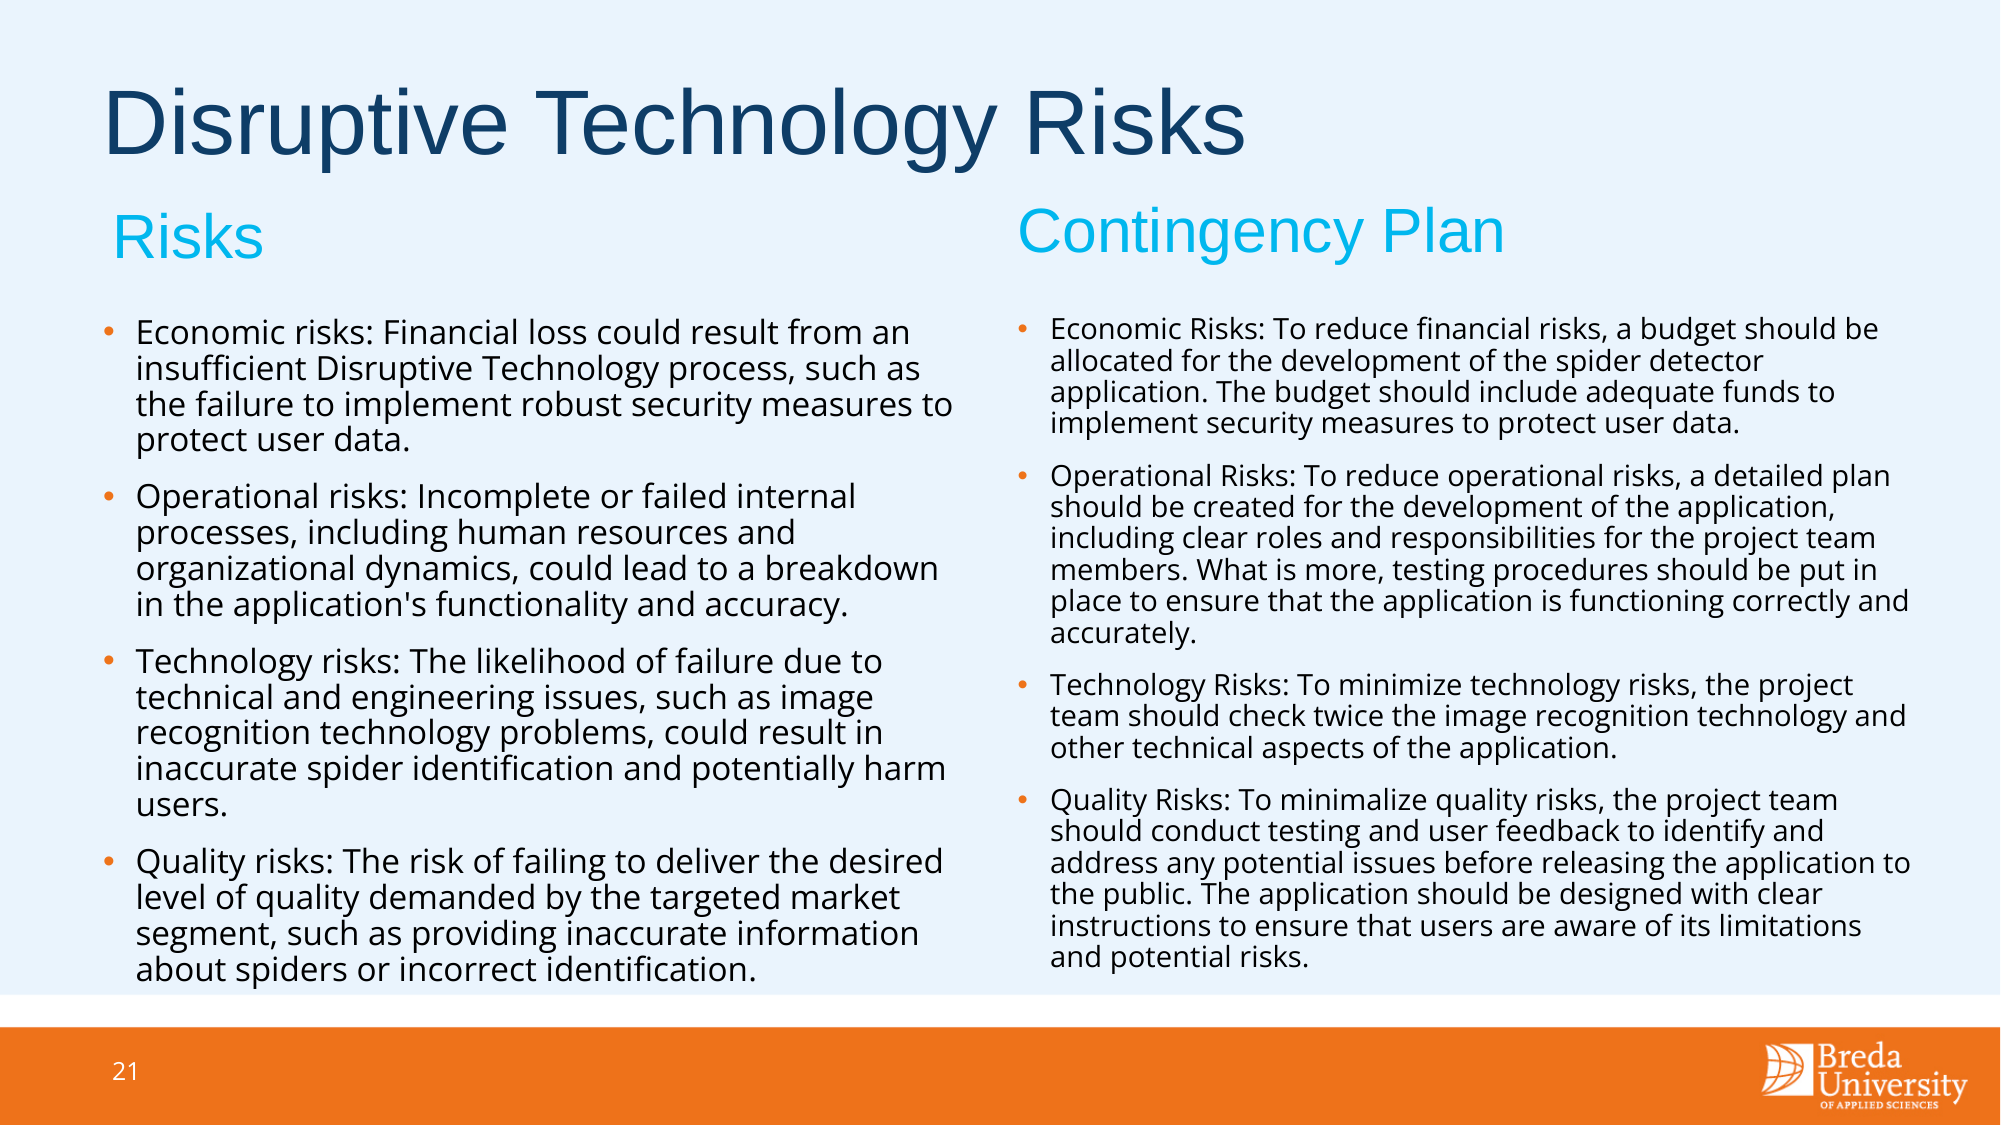

# Disruptive Technology Risks
Contingency Plan
Risks
Economic Risks: To reduce financial risks, a budget should be allocated for the development of the spider detector application. The budget should include adequate funds to implement security measures to protect user data.
Operational Risks: To reduce operational risks, a detailed plan should be created for the development of the application, including clear roles and responsibilities for the project team members. What is more, testing procedures should be put in place to ensure that the application is functioning correctly and accurately.
Technology Risks: To minimize technology risks, the project team should check twice the image recognition technology and other technical aspects of the application.
Quality Risks: To minimalize quality risks, the project team should conduct testing and user feedback to identify and address any potential issues before releasing the application to the public. The application should be designed with clear instructions to ensure that users are aware of its limitations and potential risks.
Economic risks: Financial loss could result from an insufficient Disruptive Technology process, such as the failure to implement robust security measures to protect user data.
Operational risks: Incomplete or failed internal processes, including human resources and organizational dynamics, could lead to a breakdown in the application's functionality and accuracy.
Technology risks: The likelihood of failure due to technical and engineering issues, such as image recognition technology problems, could result in inaccurate spider identification and potentially harm users.
Quality risks: The risk of failing to deliver the desired level of quality demanded by the targeted market segment, such as providing inaccurate information about spiders or incorrect identification.

21